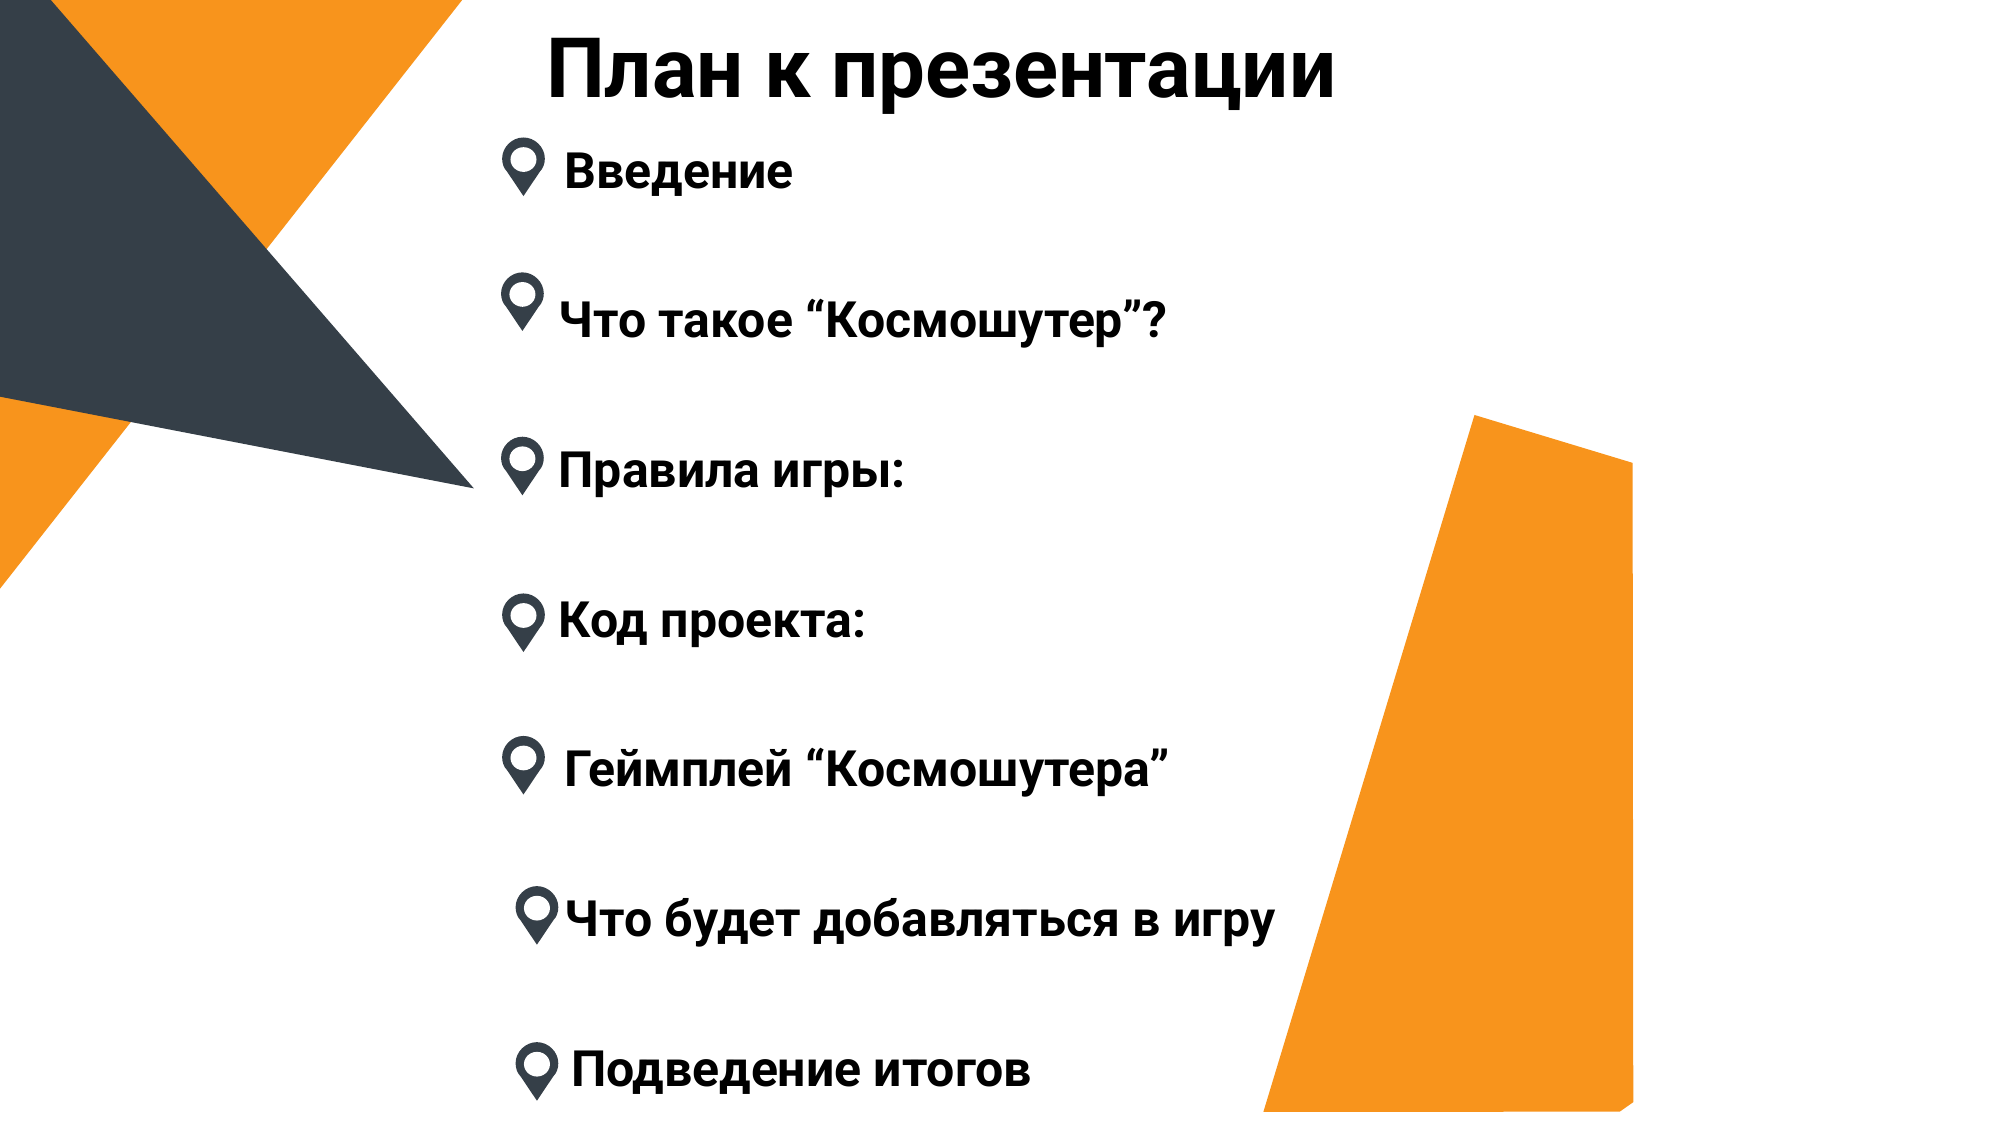

План к презентации

Введение

 Что такое “Космошутер”?

 Правила игры:

 Код проекта:

Геймплей “Космошутера”

Что будет добавляться в игру

  Подведение итогов